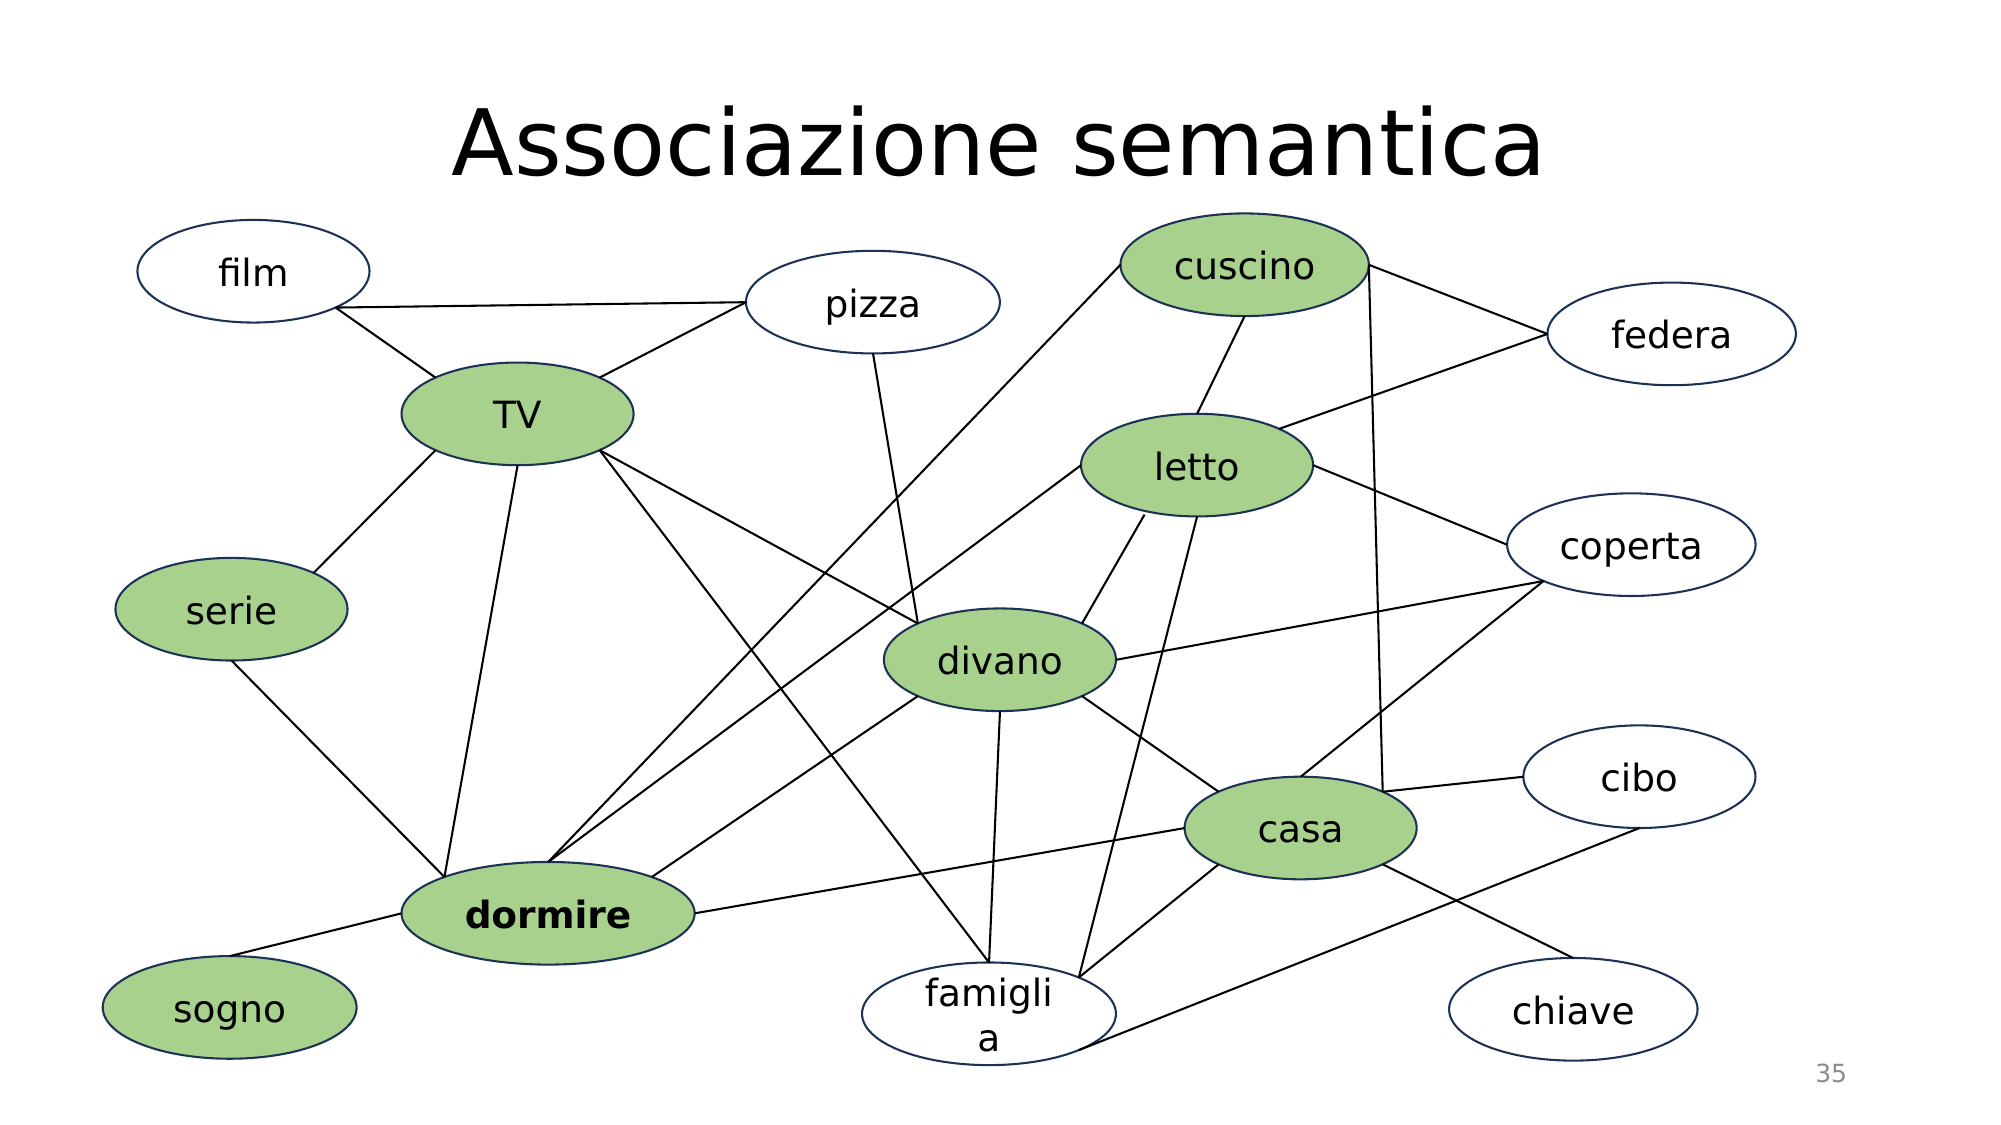

# Associazione semantica
cuscino
film
pizza
federa
TV
letto
coperta
serie
divano
cibo
casa
dormire
sogno
chiave
famiglia
35